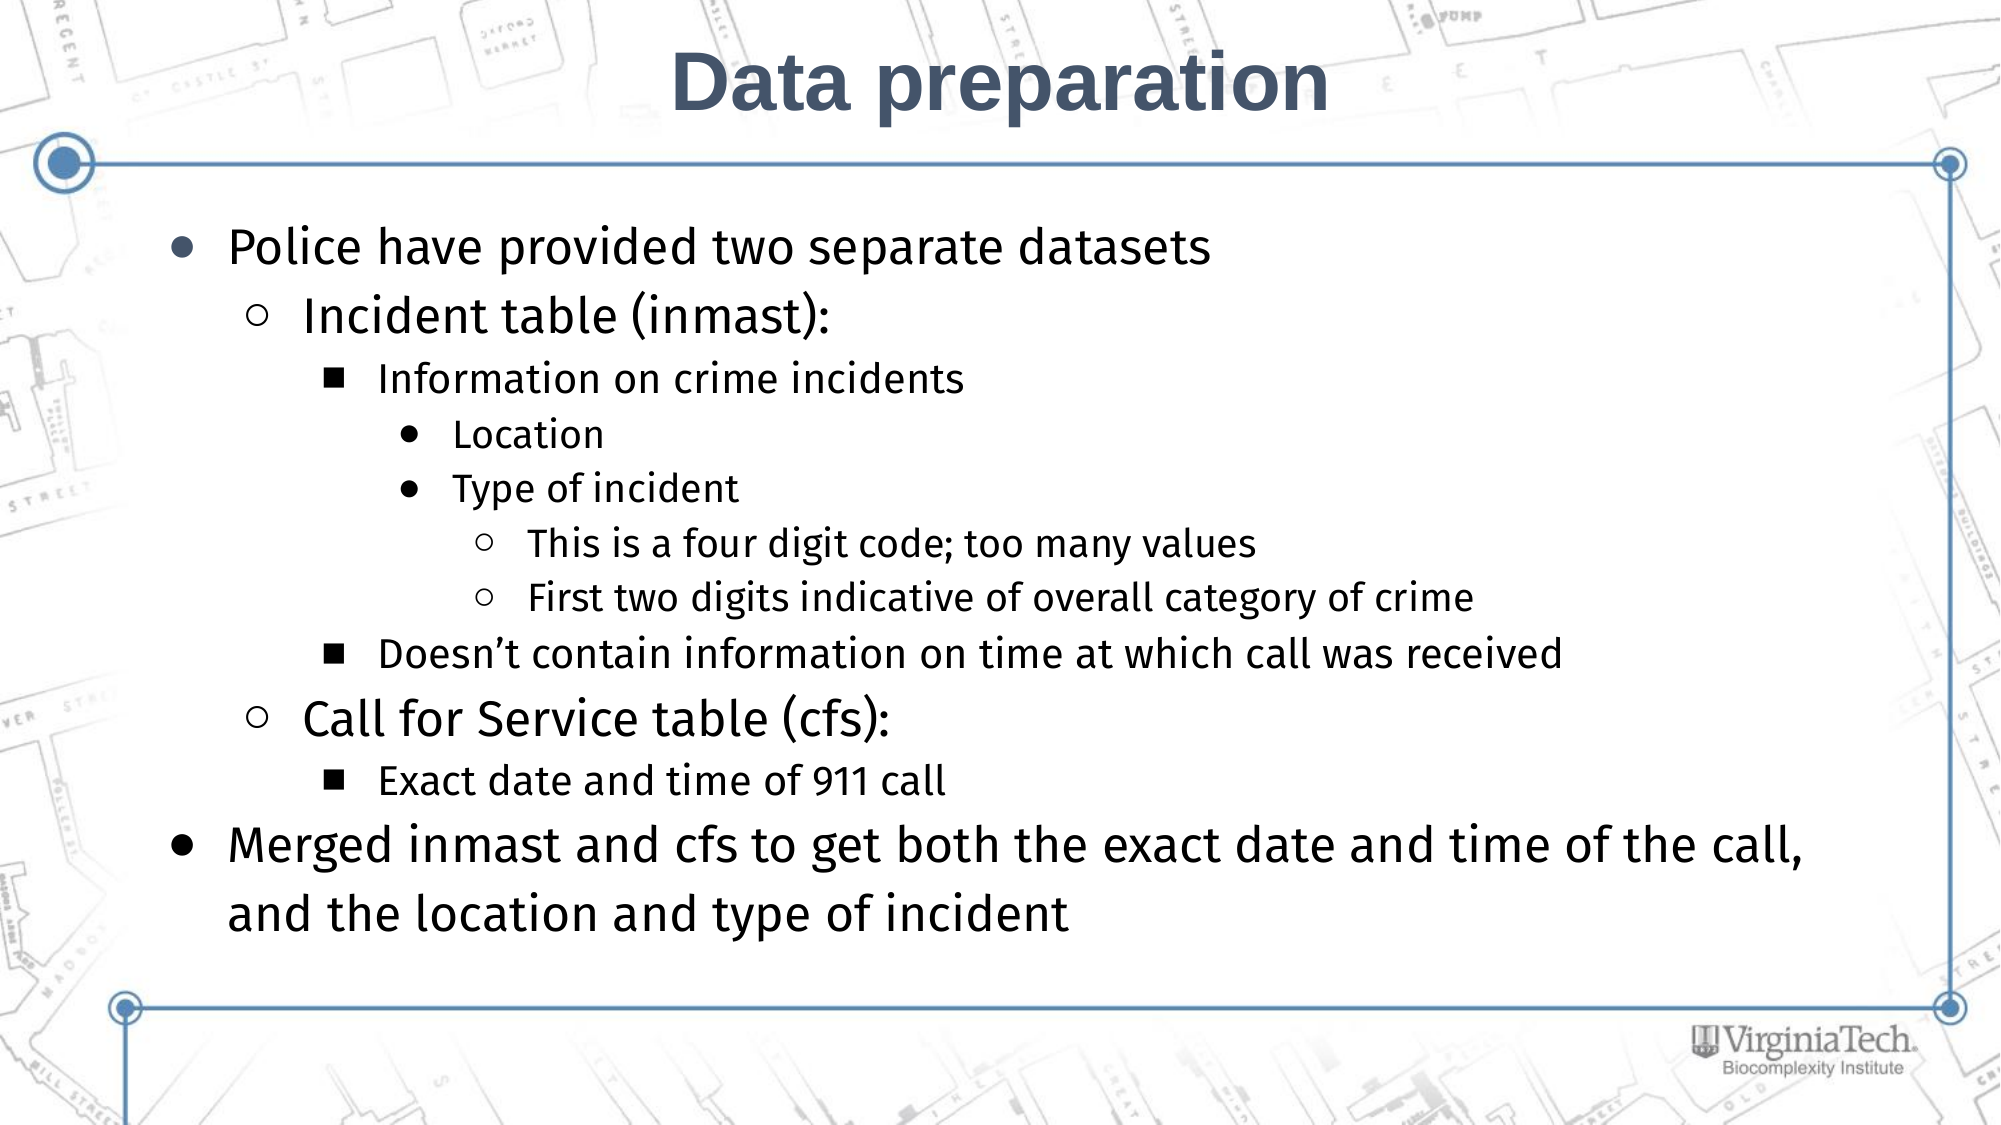

# Data preparation
Police have provided two separate datasets
Incident table (inmast):
Information on crime incidents
Location
Type of incident
This is a four digit code; too many values
First two digits indicative of overall category of crime
Doesn’t contain information on time at which call was received
Call for Service table (cfs):
Exact date and time of 911 call
Merged inmast and cfs to get both the exact date and time of the call, and the location and type of incident